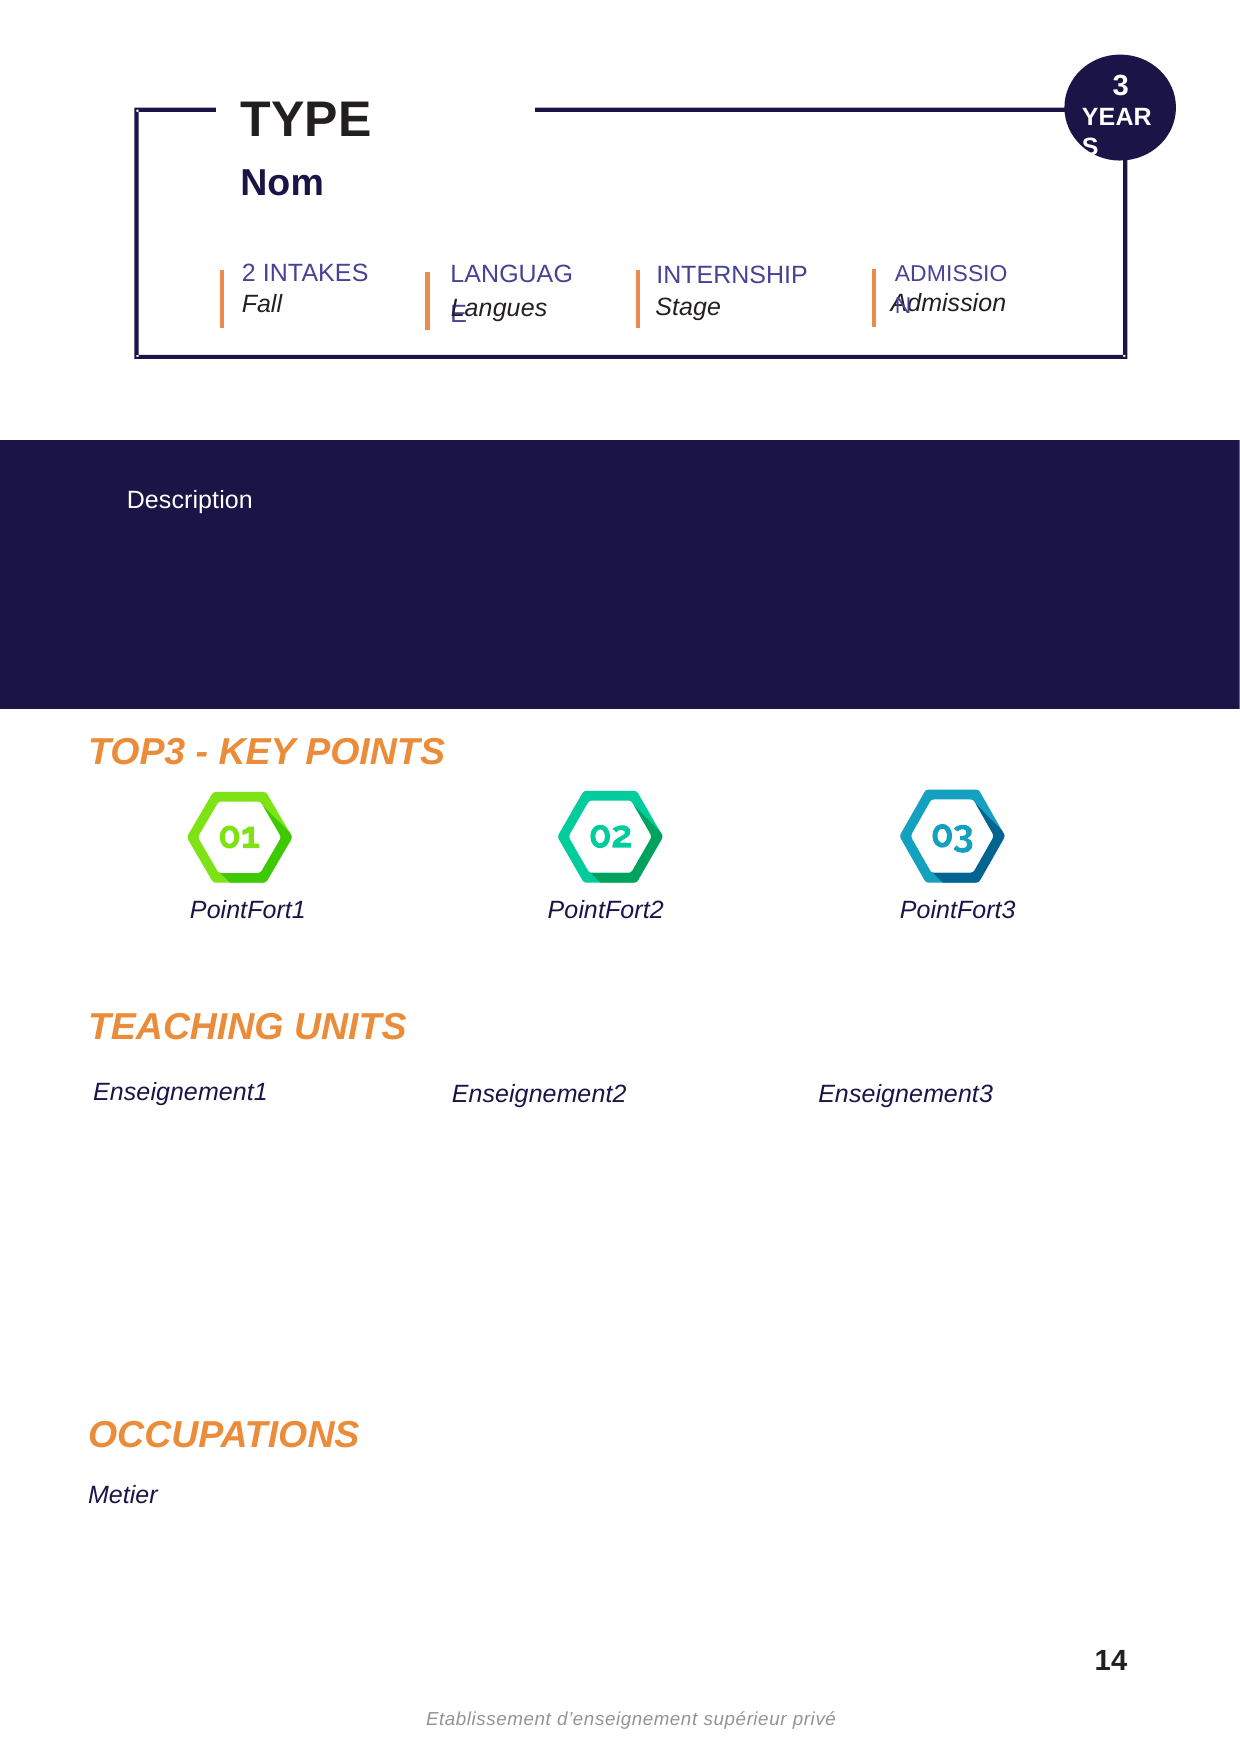

3
YEARS
TYPE
Nom
LANGUAGE
2 INTAKES
INTERNSHIP
ADMISSION
Langues
Fall
Stage

Admission

Description
TOP3 - KEY POINTS

PointFort1
PointFort2
PointFort3
TEACHING UNITS
Enseignement1
Enseignement2
Enseignement3
OCCUPATIONS
Metier
14
Etablissement d’enseignement supérieur privé